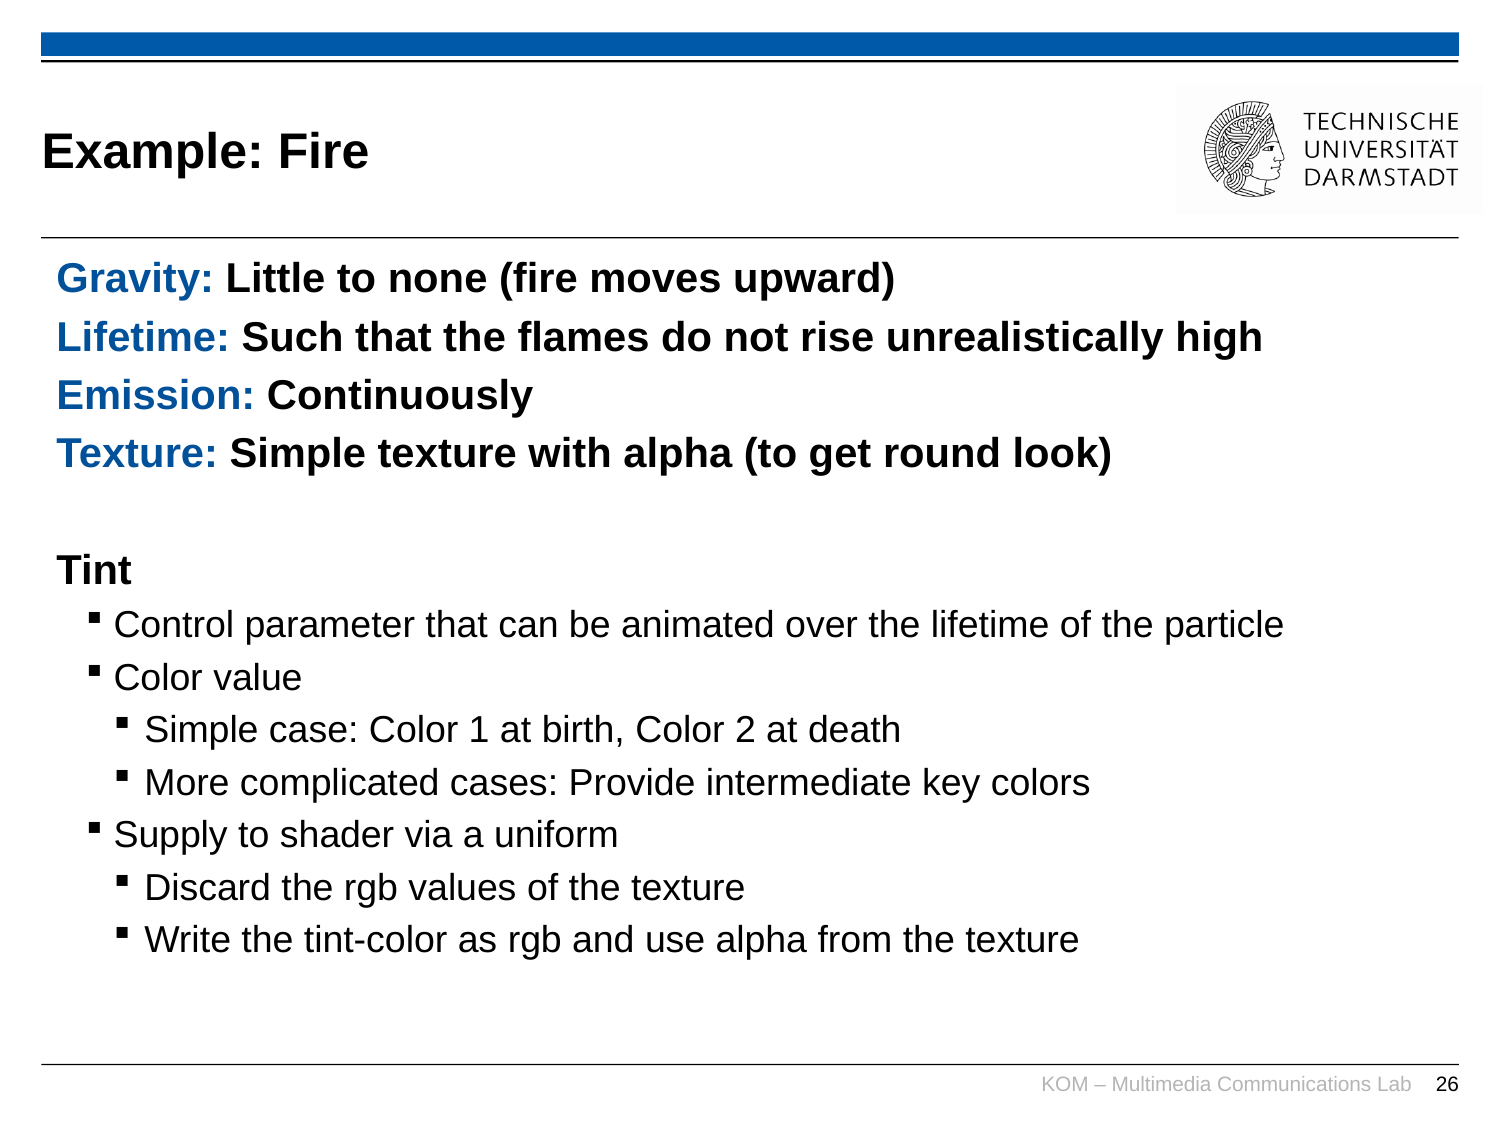

# Example: Fire
Gravity: Little to none (fire moves upward)
Lifetime: Such that the flames do not rise unrealistically high
Emission: Continuously
Texture: Simple texture with alpha (to get round look)

Tint
Control parameter that can be animated over the lifetime of the particle
Color value
Simple case: Color 1 at birth, Color 2 at death
More complicated cases: Provide intermediate key colors
Supply to shader via a uniform
Discard the rgb values of the texture
Write the tint-color as rgb and use alpha from the texture